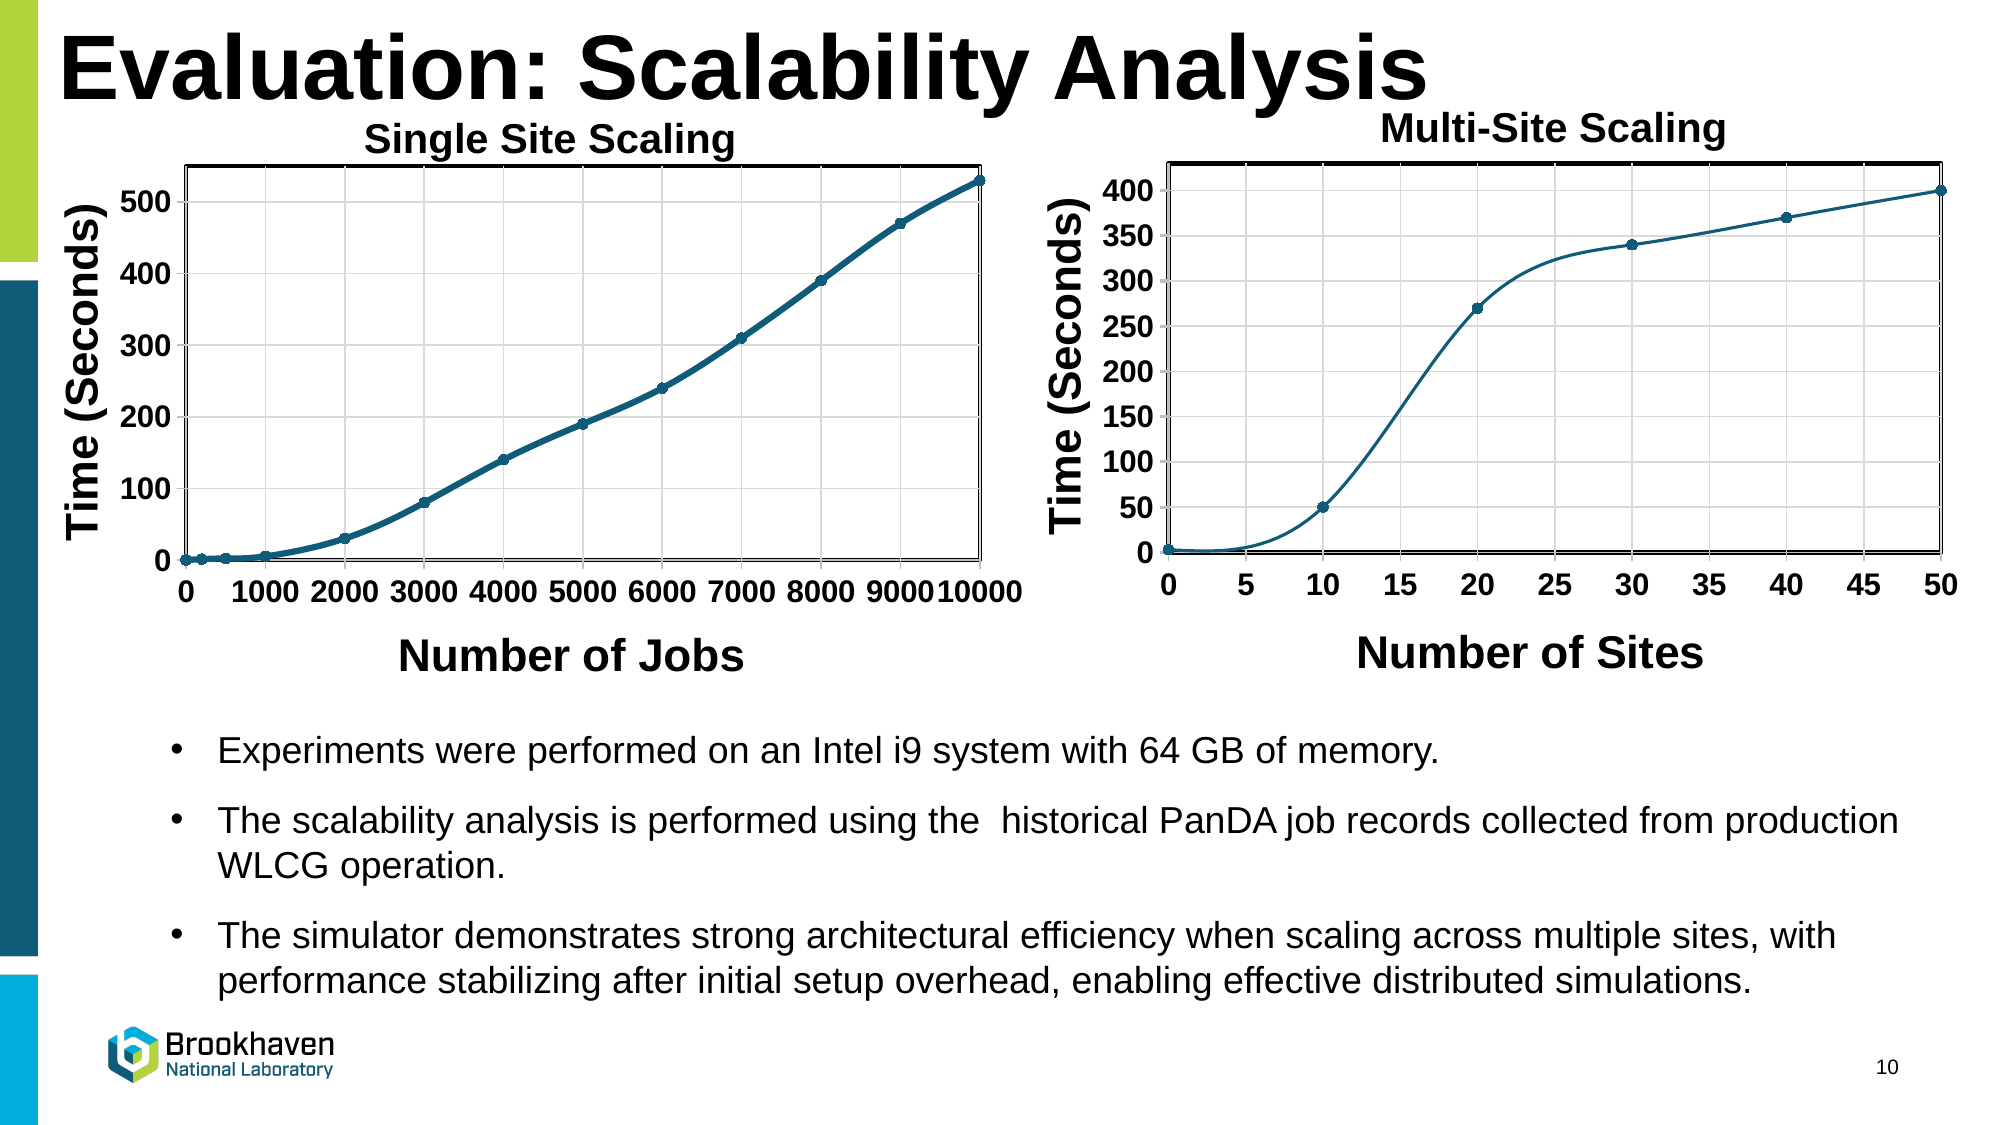

Evaluation: Scalability Analysis
Multi-Site Scaling
Single Site Scaling

### Chart

| Category | Execution Time (Seconds) |
|---|---|

### Chart

| Category | Execution Time (Seconds) |
|---|---|
Experiments were performed on an Intel i9 system with 64 GB of memory.

The scalability analysis is performed using the  historical PanDA job records collected from production WLCG operation.

The simulator demonstrates strong architectural efficiency when scaling across multiple sites, with performance stabilizing after initial setup overhead, enabling effective distributed simulations.
10